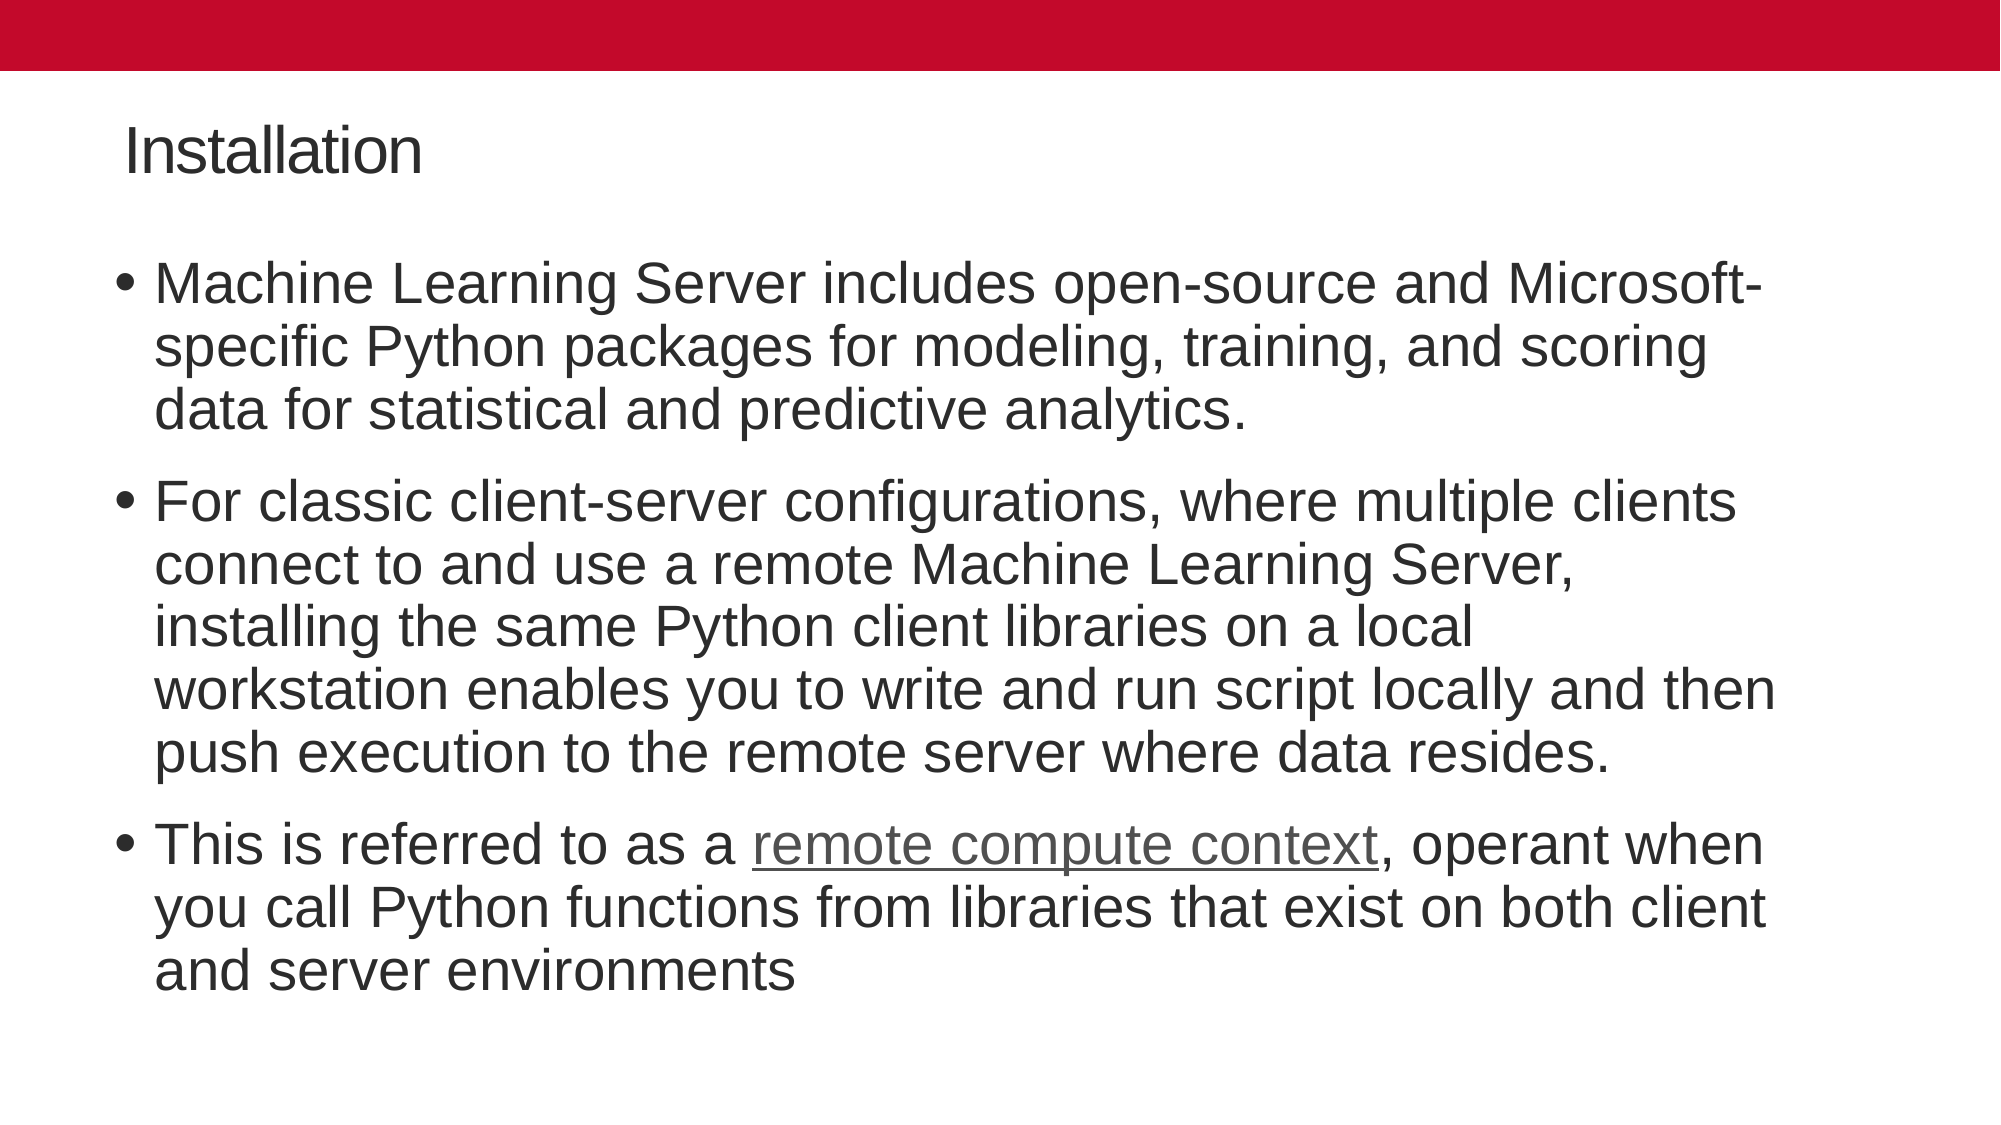

# Installation
Machine Learning Server includes open-source and Microsoft-specific Python packages for modeling, training, and scoring data for statistical and predictive analytics.
For classic client-server configurations, where multiple clients connect to and use a remote Machine Learning Server, installing the same Python client libraries on a local workstation enables you to write and run script locally and then push execution to the remote server where data resides.
This is referred to as a remote compute context, operant when you call Python functions from libraries that exist on both client and server environments